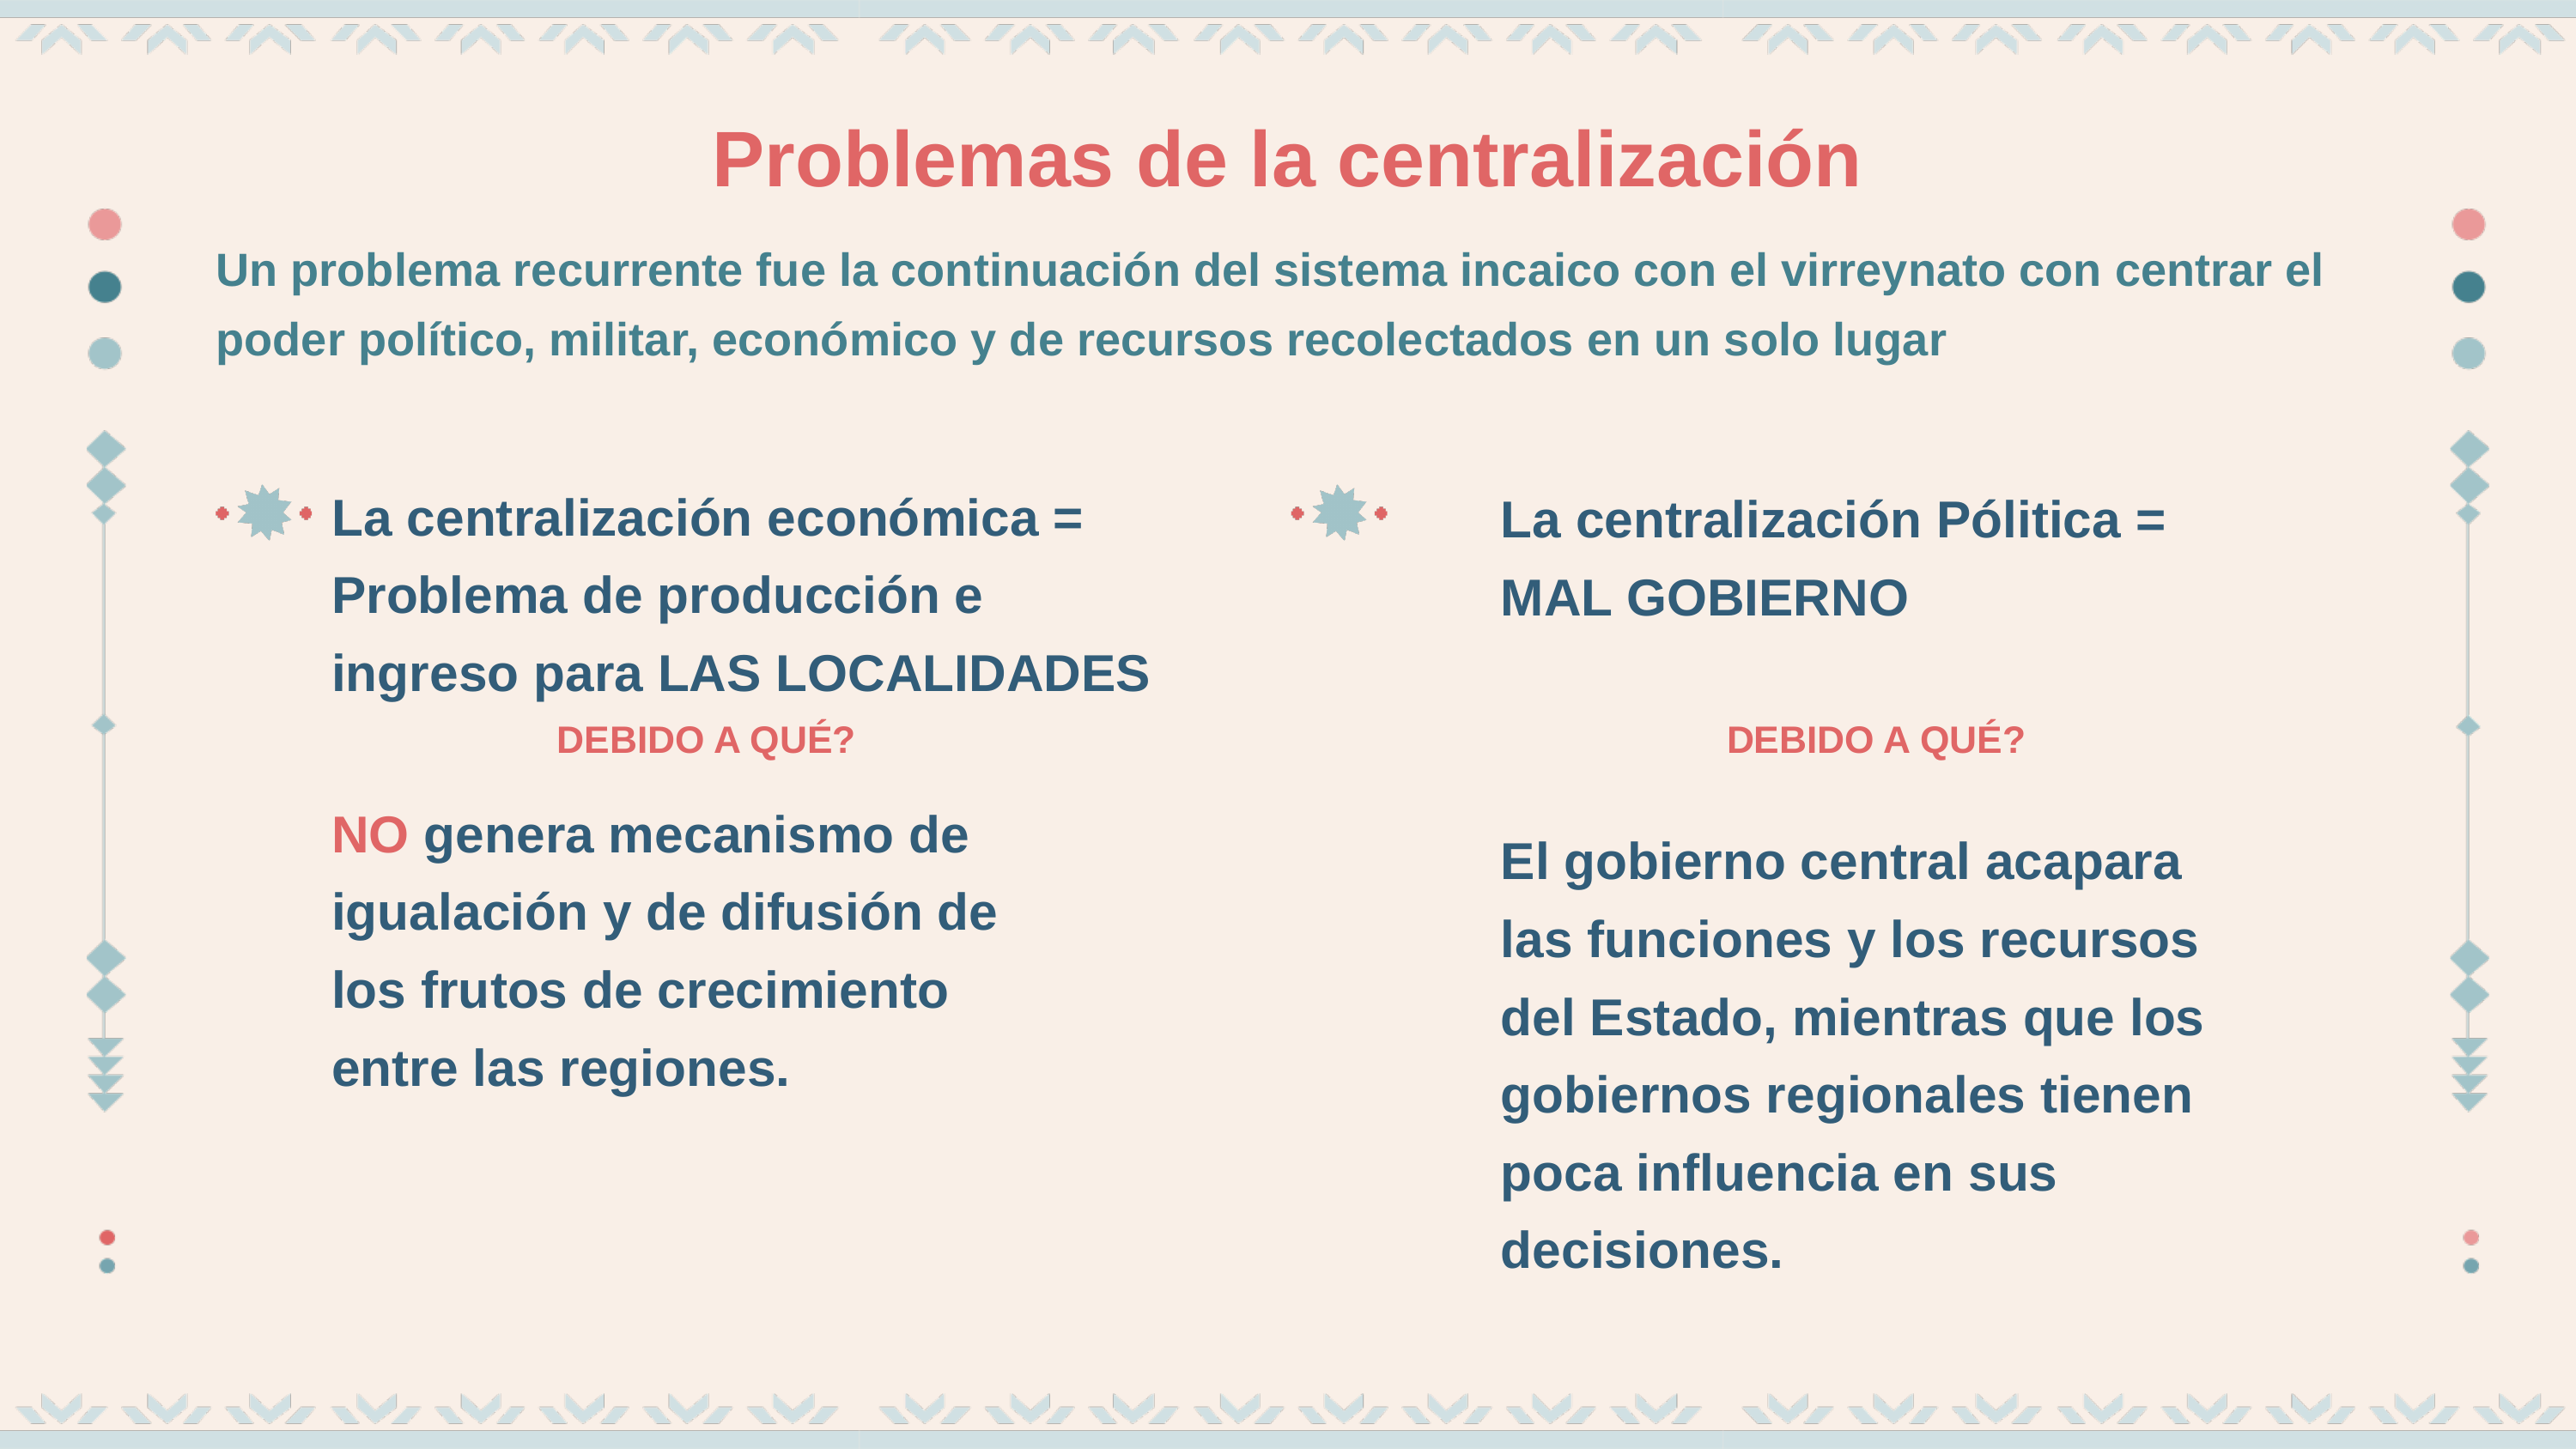

Problemas de la centralización

Un problema recurrente fue la continuación del sistema incaico con el virreynato con centrar el poder político, militar, económico y de recursos recolectados en un solo lugar
La centralización económica = Problema de producción e ingreso para LAS LOCALIDADES

La centralización Pólitica = MAL GOBIERNO

DEBIDO A QUÉ?
DEBIDO A QUÉ?
NO genera mecanismo de igualación y de difusión de los frutos de crecimiento entre las regiones.
El gobierno central acapara las funciones y los recursos del Estado, mientras que los gobiernos regionales tienen poca influencia en sus decisiones.